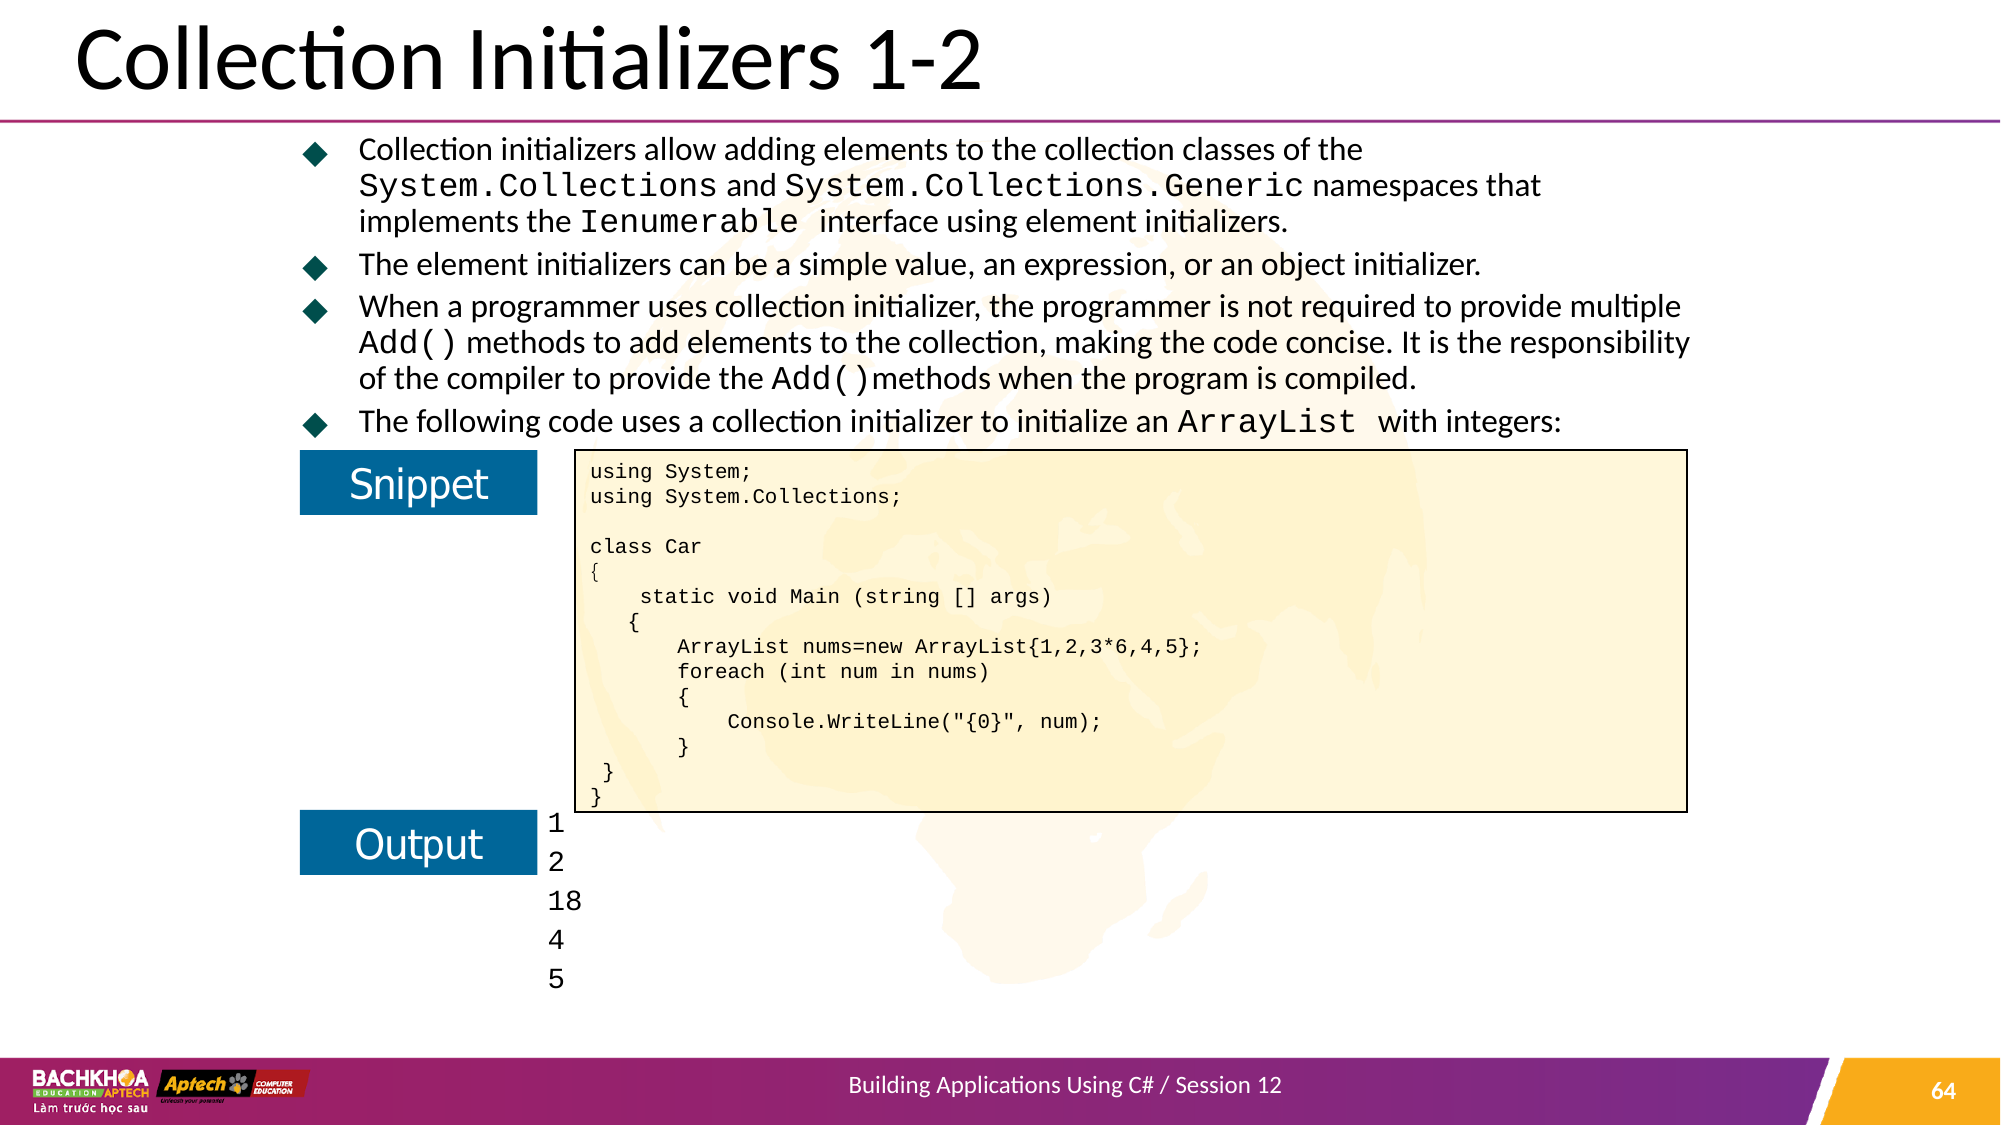

# Collection Initializers 1-2
Collection initializers allow adding elements to the collection classes of the System.Collections and System.Collections.Generic namespaces that implements the Ienumerable interface using element initializers.
The element initializers can be a simple value, an expression, or an object initializer.
When a programmer uses collection initializer, the programmer is not required to provide multiple Add() methods to add elements to the collection, making the code concise. It is the responsibility of the compiler to provide the Add()methods when the program is compiled.
The following code uses a collection initializer to initialize an ArrayList with integers:

              1
              2
              18
              4
              5

using System;
using System.Collections;

class Car
{
    static void Main (string [] args)
   {
       ArrayList nums=new ArrayList{1,2,3*6,4,5};
       foreach (int num in nums)
       {
           Console.WriteLine("{0}", num);
       }
 }
}
Snippet
Output
64
Building Applications Using C# / Session 12